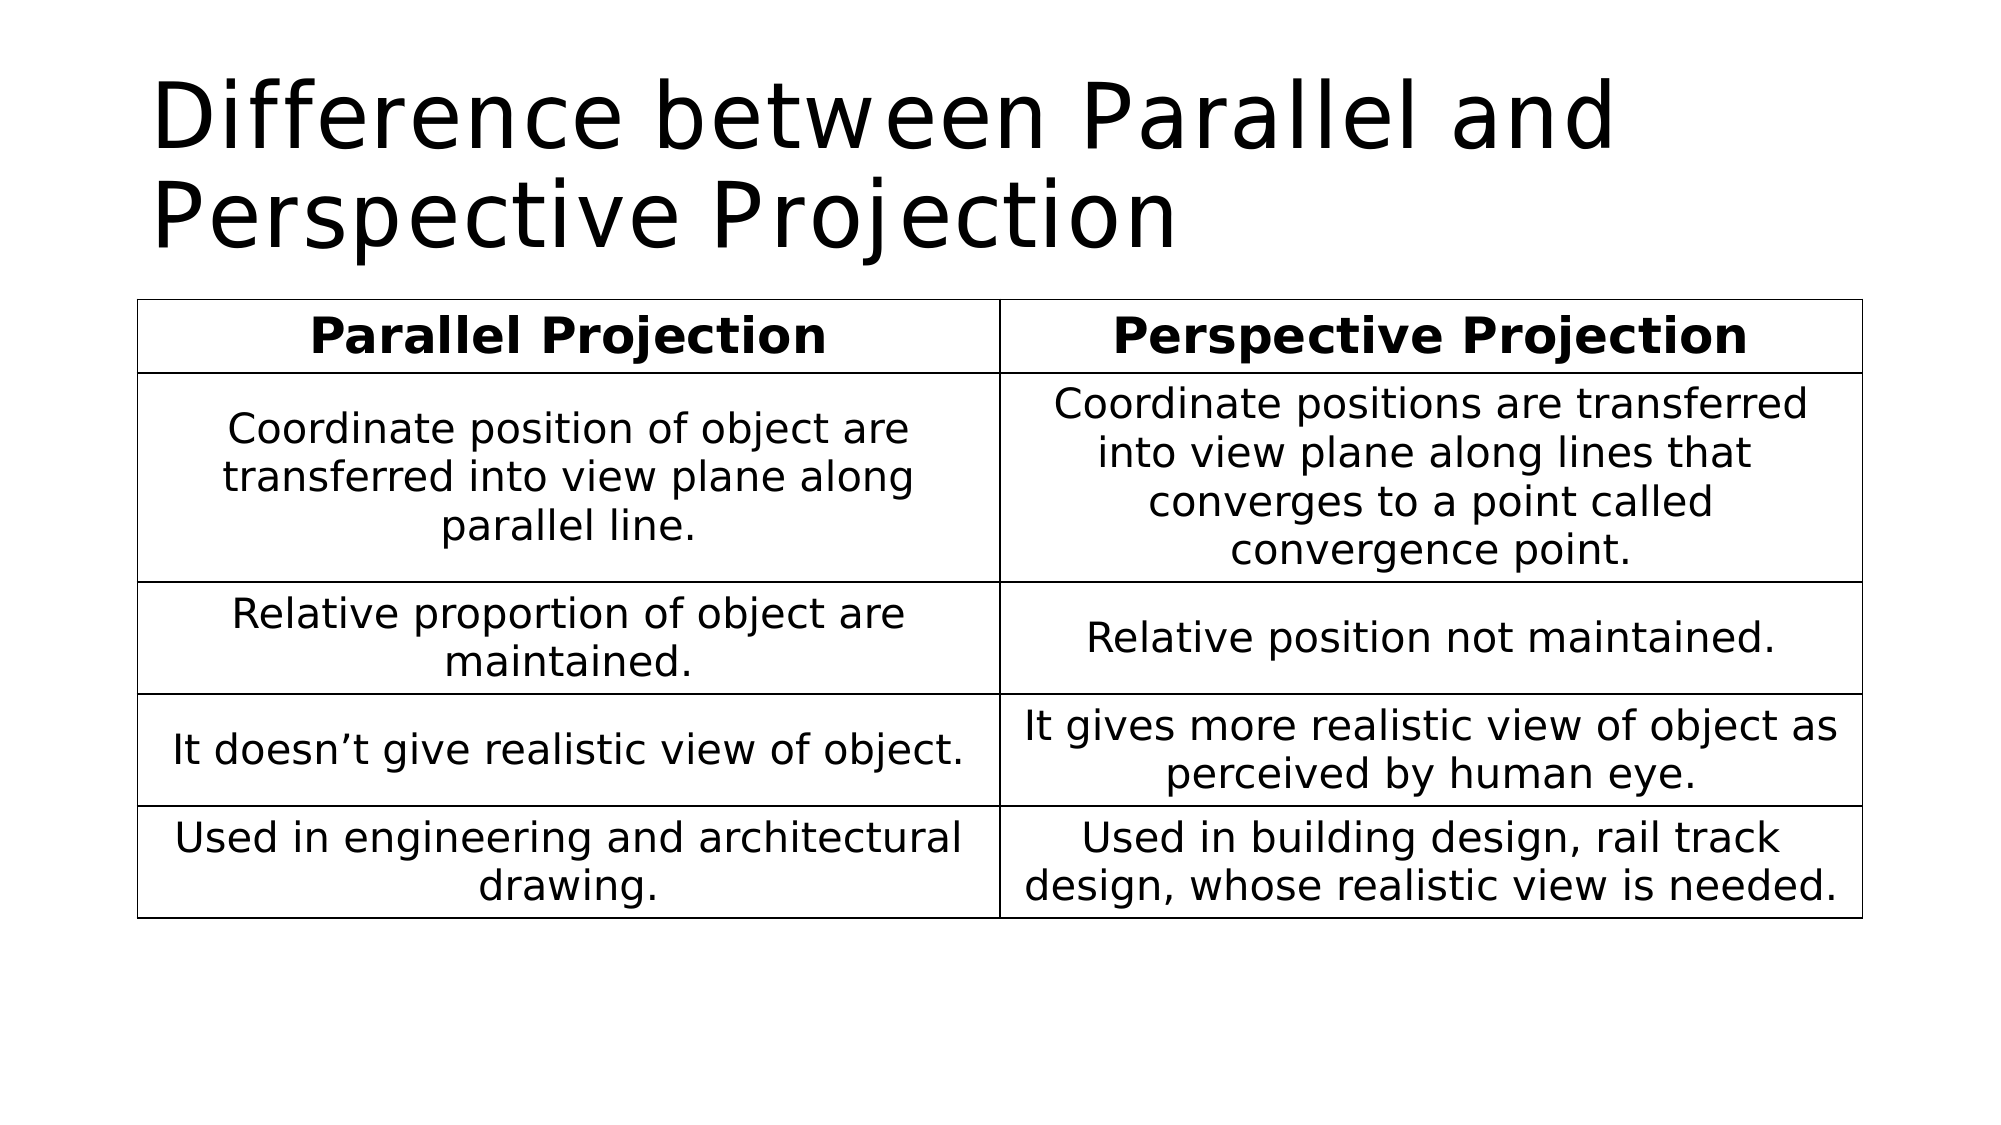

# Difference between Parallel and Perspective Projection
| Parallel Projection | Perspective Projection |
| --- | --- |
| Coordinate position of object are transferred into view plane along parallel line. | Coordinate positions are transferred into view plane along lines that converges to a point called convergence point. |
| Relative proportion of object are maintained. | Relative position not maintained. |
| It doesn’t give realistic view of object. | It gives more realistic view of object as perceived by human eye. |
| Used in engineering and architectural drawing. | Used in building design, rail track design, whose realistic view is needed. |